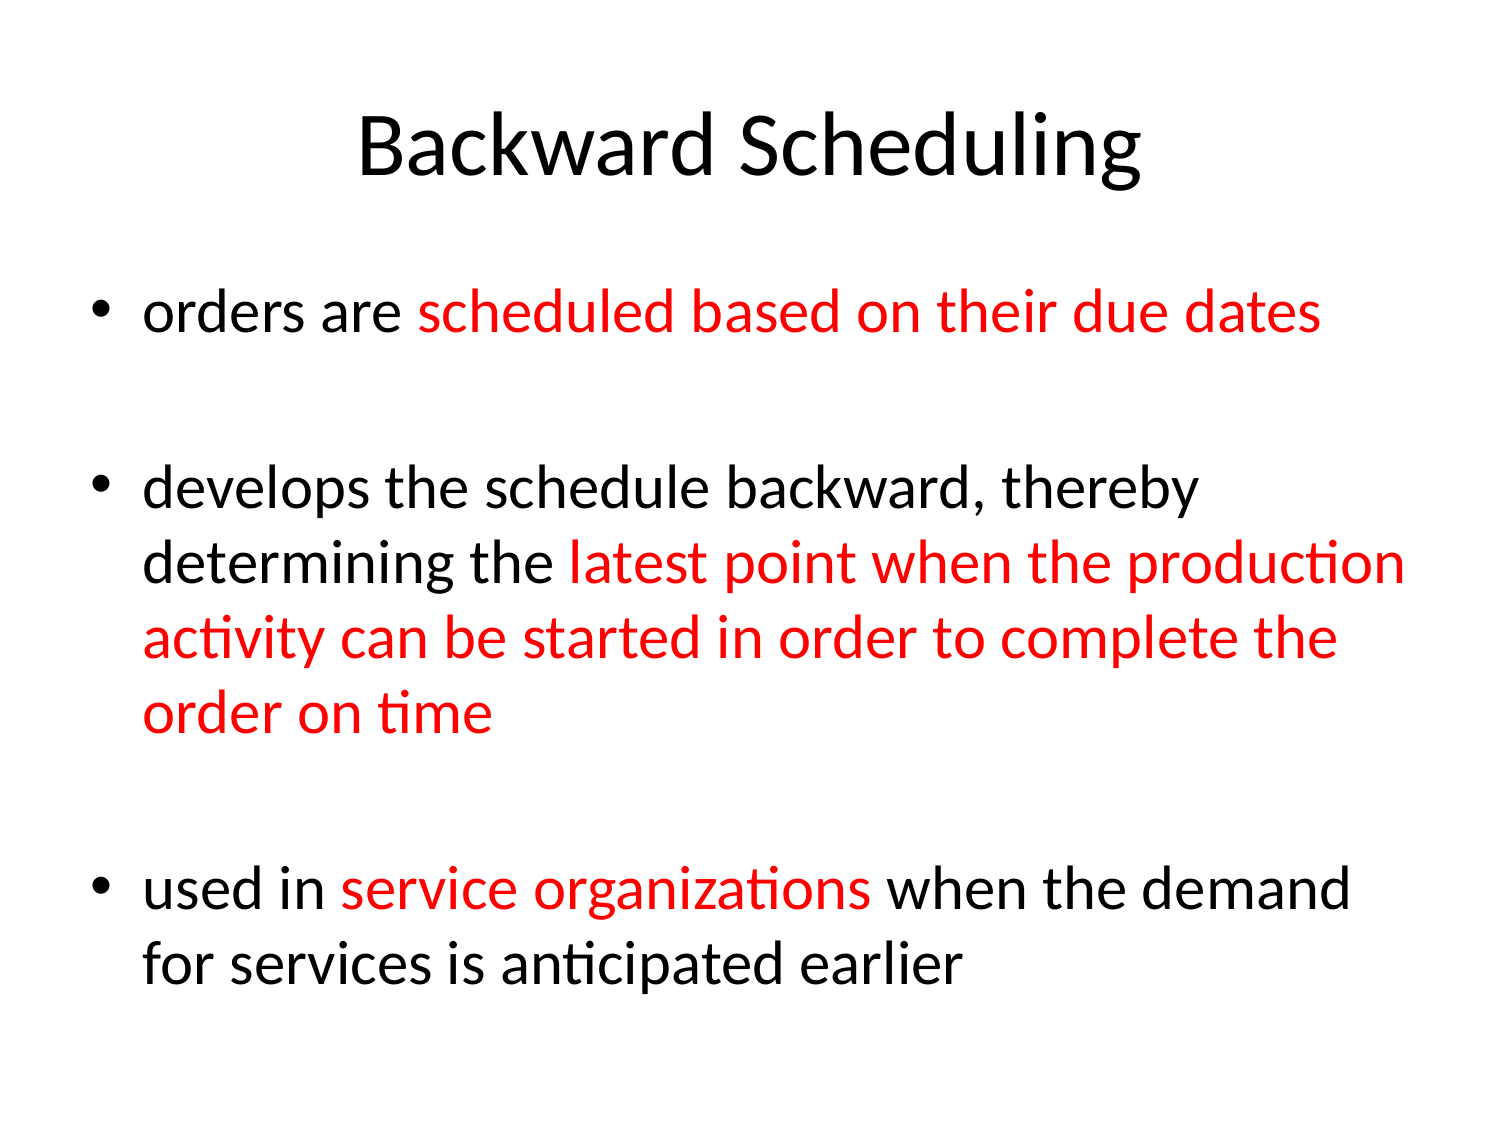

# Backward Scheduling
orders are scheduled based on their due dates

develops the schedule backward, thereby determining the latest point when the production activity can be started in order to complete the order on time

used in service organizations when the demand for services is anticipated earlier